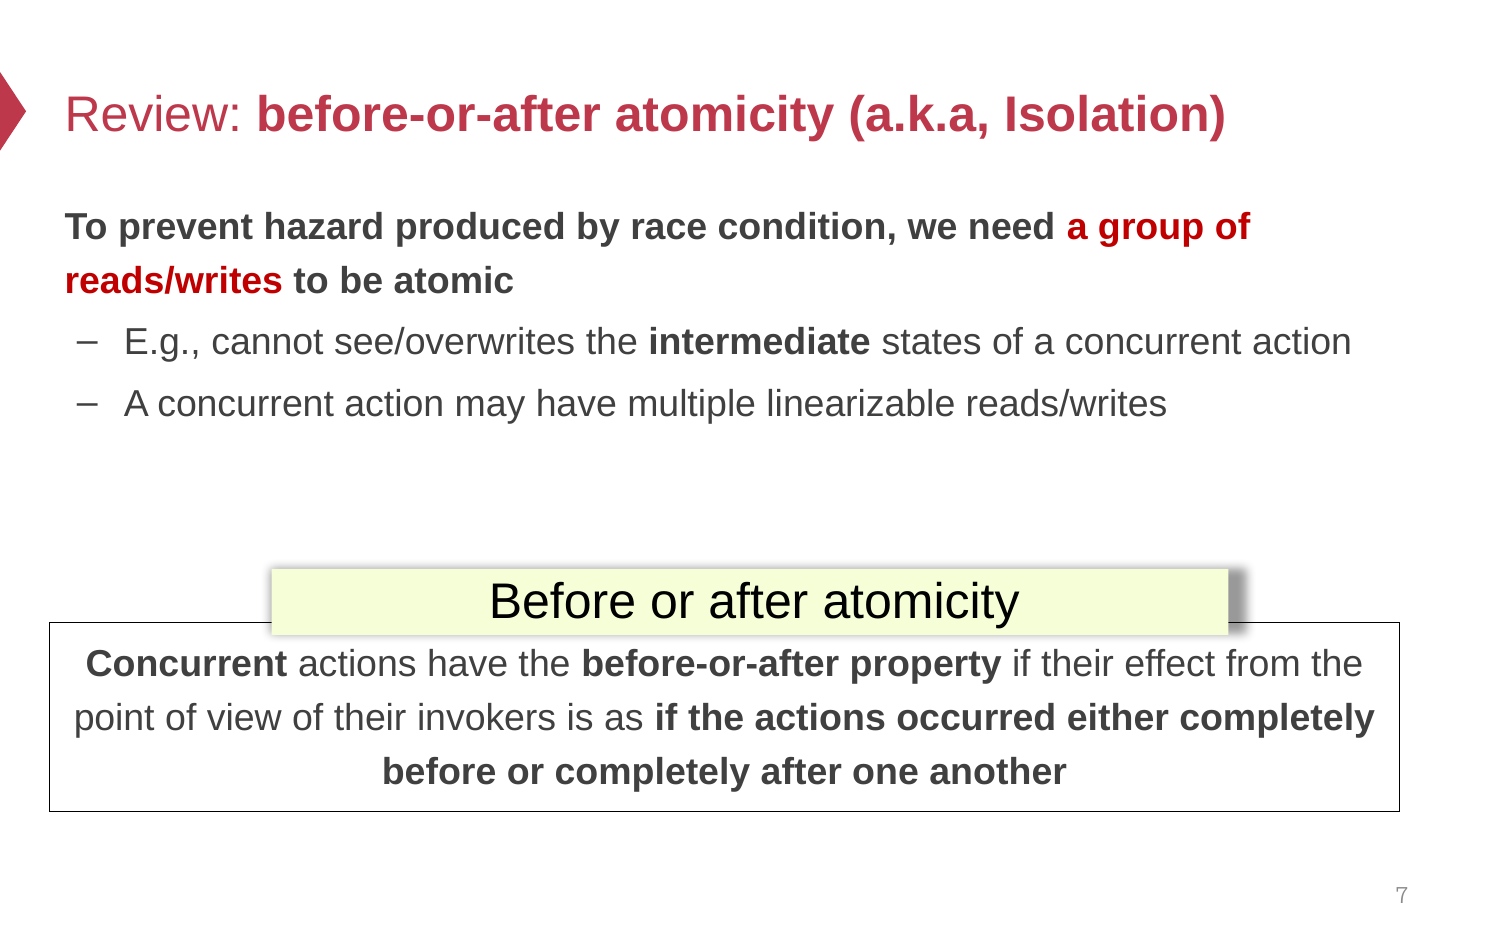

# Review: before-or-after atomicity (a.k.a, Isolation)
To prevent hazard produced by race condition, we need a group of reads/writes to be atomic
E.g., cannot see/overwrites the intermediate states of a concurrent action
A concurrent action may have multiple linearizable reads/writes
Before or after atomicity
Concurrent actions have the before-or-after property if their effect from the point of view of their invokers is as if the actions occurred either completely before or completely after one another
7